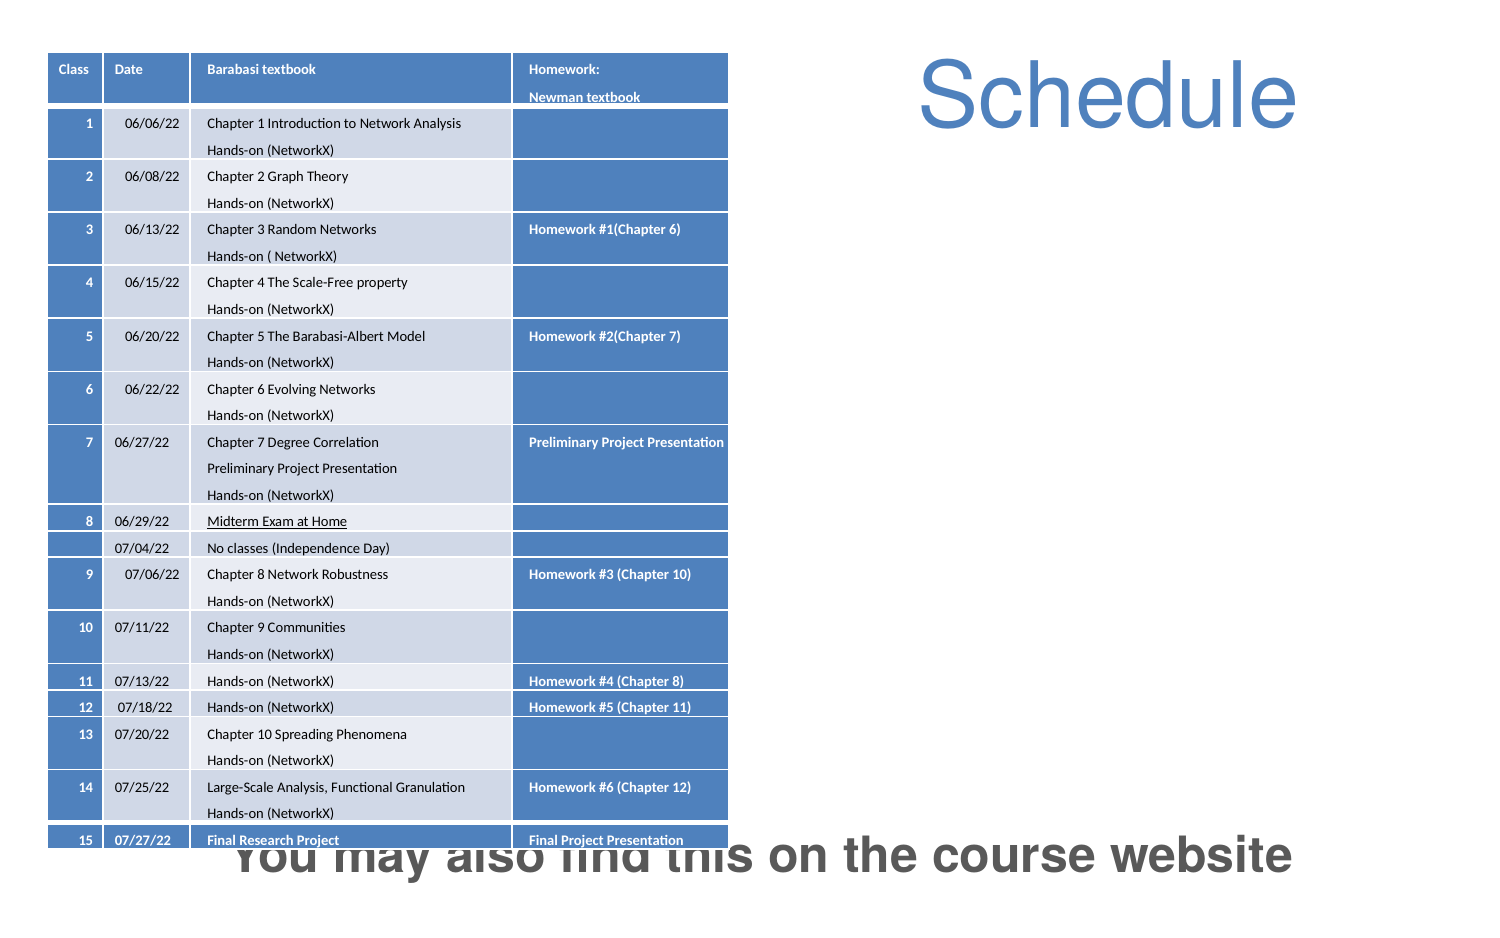

# Schedule
| Class | Date | Barabasi textbook | Homework: Newman textbook |
| --- | --- | --- | --- |
| 1 | 06/06/22 | Chapter 1 Introduction to Network Analysis Hands-on (NetworkX) |  |
| 2 | 06/08/22 | Chapter 2 Graph Theory Hands-on (NetworkX) |  |
| 3 | 06/13/22 | Chapter 3 Random Networks Hands-on ( NetworkX) | Homework #1(Chapter 6) |
| 4 | 06/15/22 | Chapter 4 The Scale-Free property Hands-on (NetworkX) |  |
| 5 | 06/20/22 | Chapter 5 The Barabasi-Albert Model Hands-on (NetworkX) | Homework #2(Chapter 7) |
| 6 | 06/22/22 | Chapter 6 Evolving Networks Hands-on (NetworkX) |  |
| 7 | 06/27/22 | Chapter 7 Degree Correlation Preliminary Project Presentation Hands-on (NetworkX) | Preliminary Project Presentation |
| 8 | 06/29/22 | Midterm Exam at Home |  |
|  | 07/04/22 | No classes (Independence Day) |  |
| 9 | 07/06/22 | Chapter 8 Network Robustness Hands-on (NetworkX) | Homework #3 (Chapter 10) |
| 10 | 07/11/22 | Chapter 9 Communities Hands-on (NetworkX) |  |
| 11 | 07/13/22 | Hands-on (NetworkX) | Homework #4 (Chapter 8) |
| 12 | 07/18/22 | Hands-on (NetworkX) | Homework #5 (Chapter 11) |
| 13 | 07/20/22 | Chapter 10 Spreading Phenomena Hands-on (NetworkX) |  |
| 14 | 07/25/22 | Large-Scale Analysis, Functional Granulation Hands-on (NetworkX) | Homework #6 (Chapter 12) |
| 15 | 07/27/22 | Final Research Project | Final Project Presentation |
You may also find this on the course website